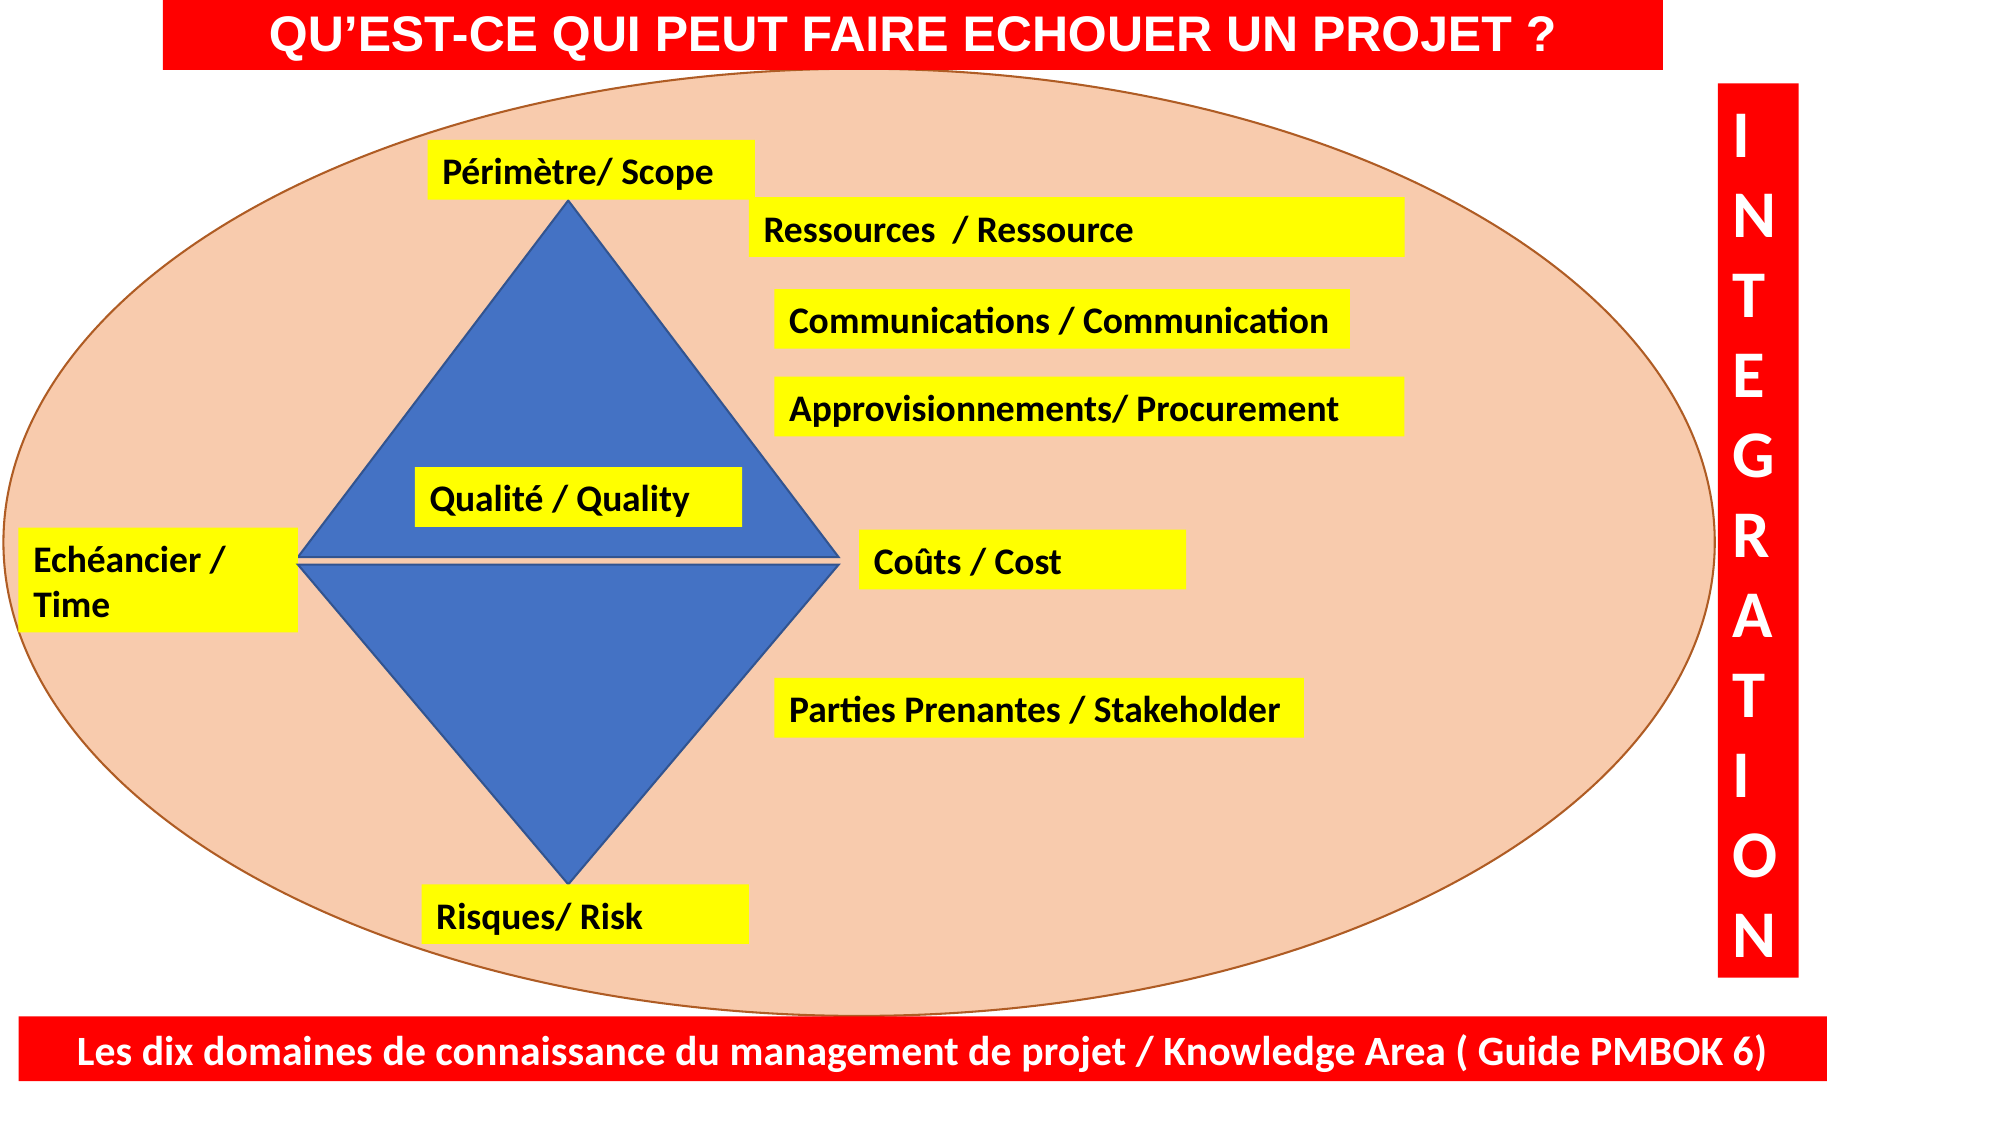

# QU’EST-CE QUI PEUT FAIRE ECHOUER UN PROJET ?

I
N
T
E
G
R
A
T
I
O
N
Périmètre/ Scope
Ressources  / Ressource

Communications / Communication
Approvisionnements/ Procurement
Qualité / Quality
Echéancier / Time
Coûts / Cost

Parties Prenantes / Stakeholder
Risques/ Risk
Les dix domaines de connaissance du management de projet / Knowledge Area ( Guide PMBOK 6)